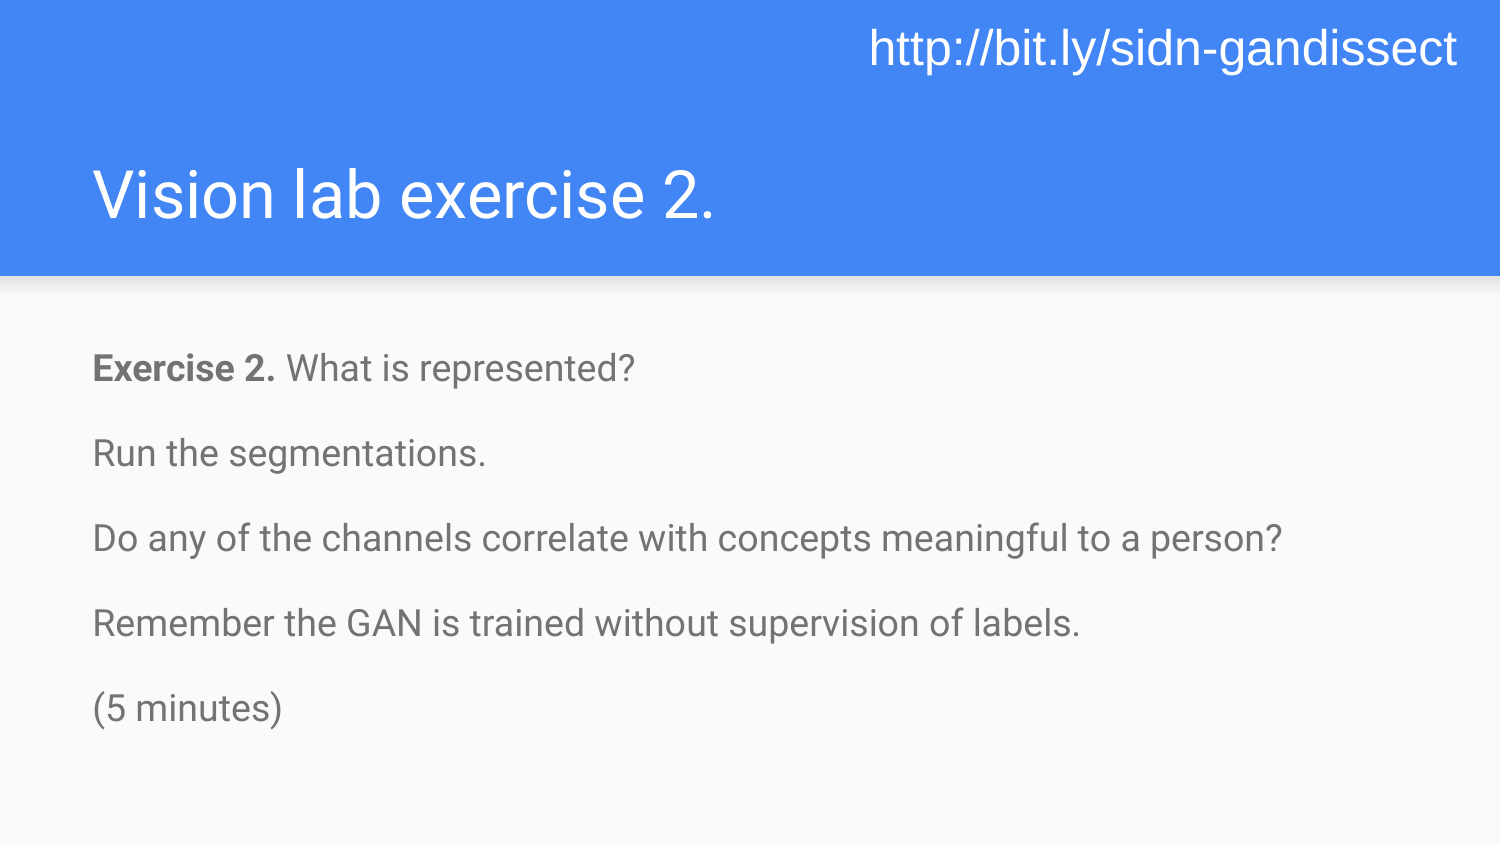

http://bit.ly/sidn-gandissect
# Vision lab exercise 2.
Exercise 2. What is represented?
Run the segmentations.
Do any of the channels correlate with concepts meaningful to a person?
Remember the GAN is trained without supervision of labels.
(5 minutes)